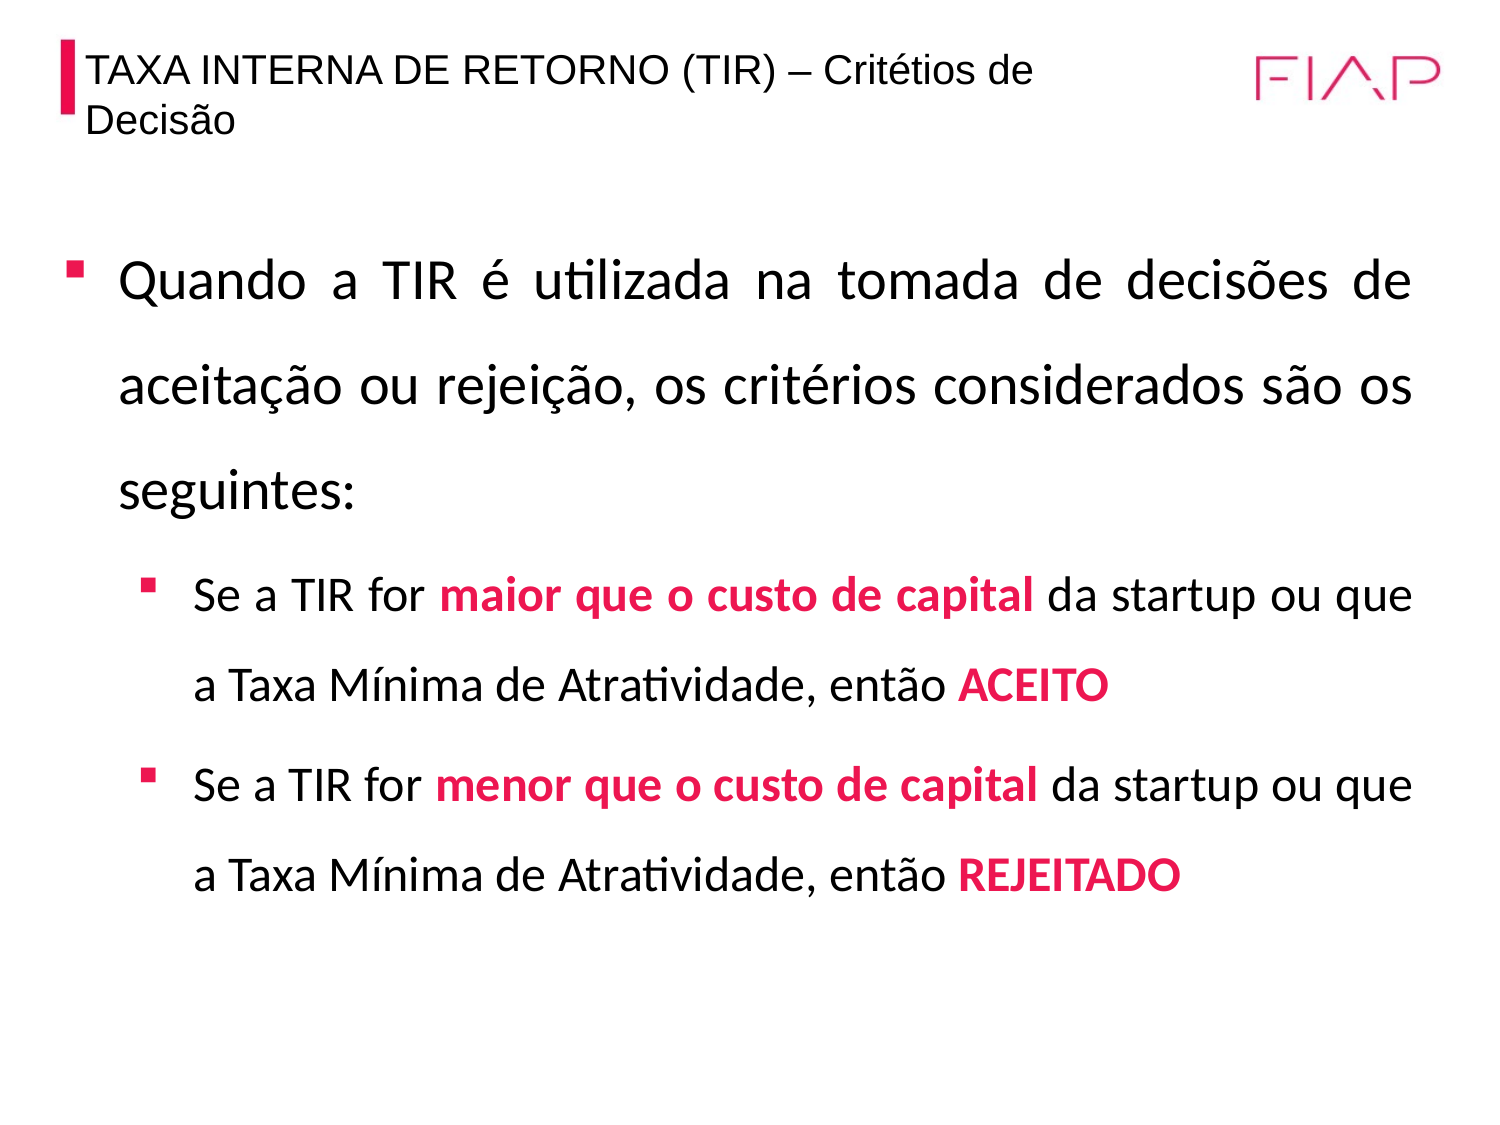

TAXA INTERNA DE RETORNO (TIR) – Critétios de Decisão
Quando a TIR é utilizada na tomada de decisões de aceitação ou rejeição, os critérios considerados são os seguintes:
Se a TIR for maior que o custo de capital da startup ou que a Taxa Mínima de Atratividade, então ACEITO
Se a TIR for menor que o custo de capital da startup ou que a Taxa Mínima de Atratividade, então REJEITADO